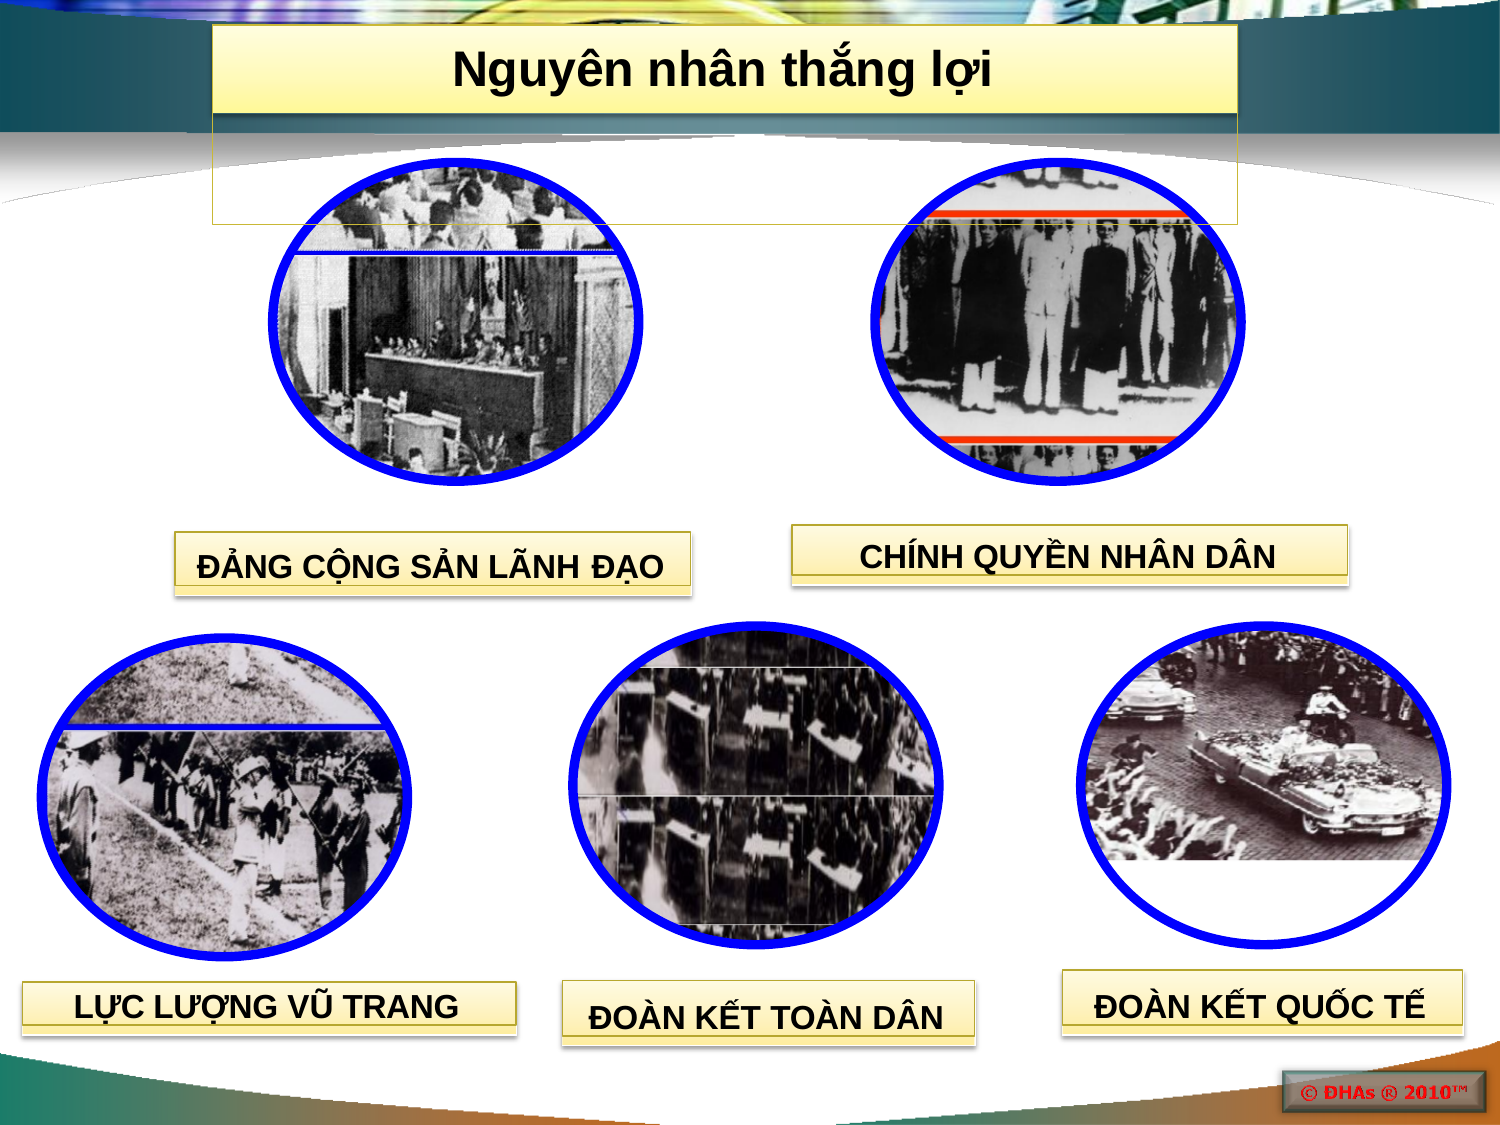

# Nguyên nhân thắng lợi

CHÍNH QUYỀN NHÂN DÂN

ĐẢNG CỘNG SẢN LÃNH ĐẠO

ĐOÀN KẾT QUỐC TẾ

ĐOÀN KẾT TOÀN DÂN

LỰC LƯỢNG VŨ TRANG